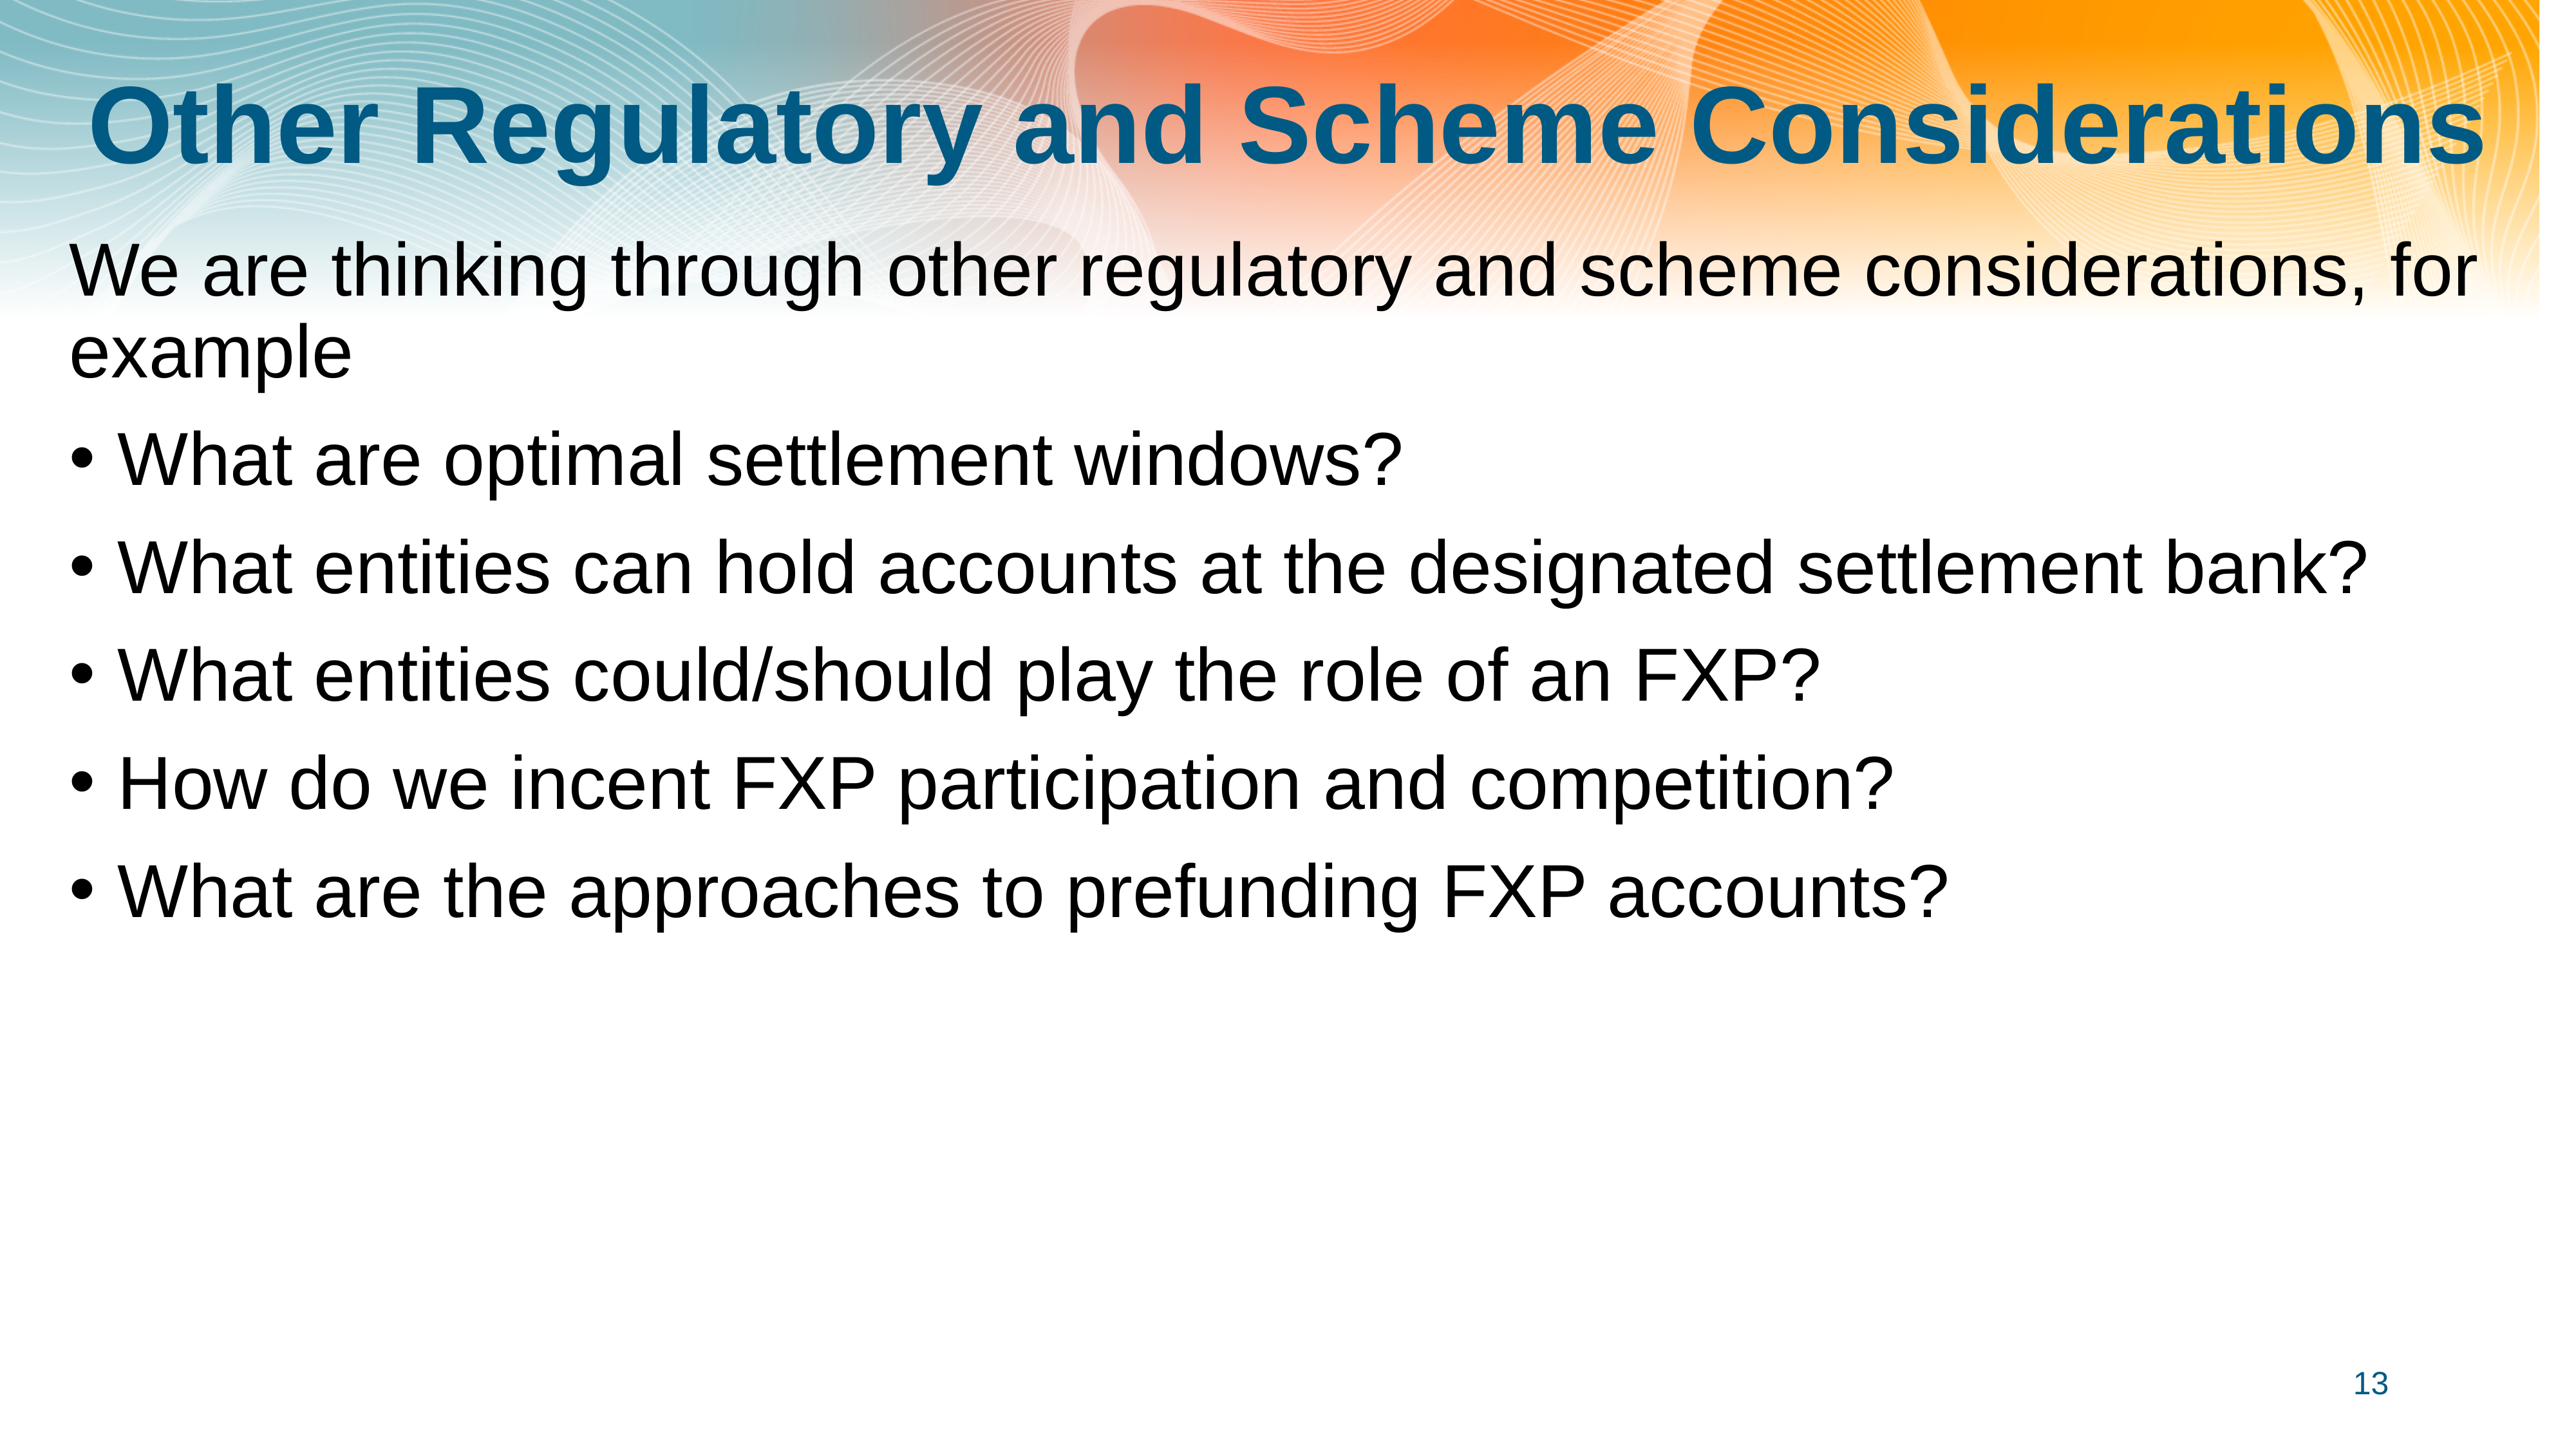

# Other Regulatory and Scheme Considerations
We are thinking through other regulatory and scheme considerations, for example
What are optimal settlement windows?
What entities can hold accounts at the designated settlement bank?
What entities could/should play the role of an FXP?
How do we incent FXP participation and competition?
What are the approaches to prefunding FXP accounts?

13